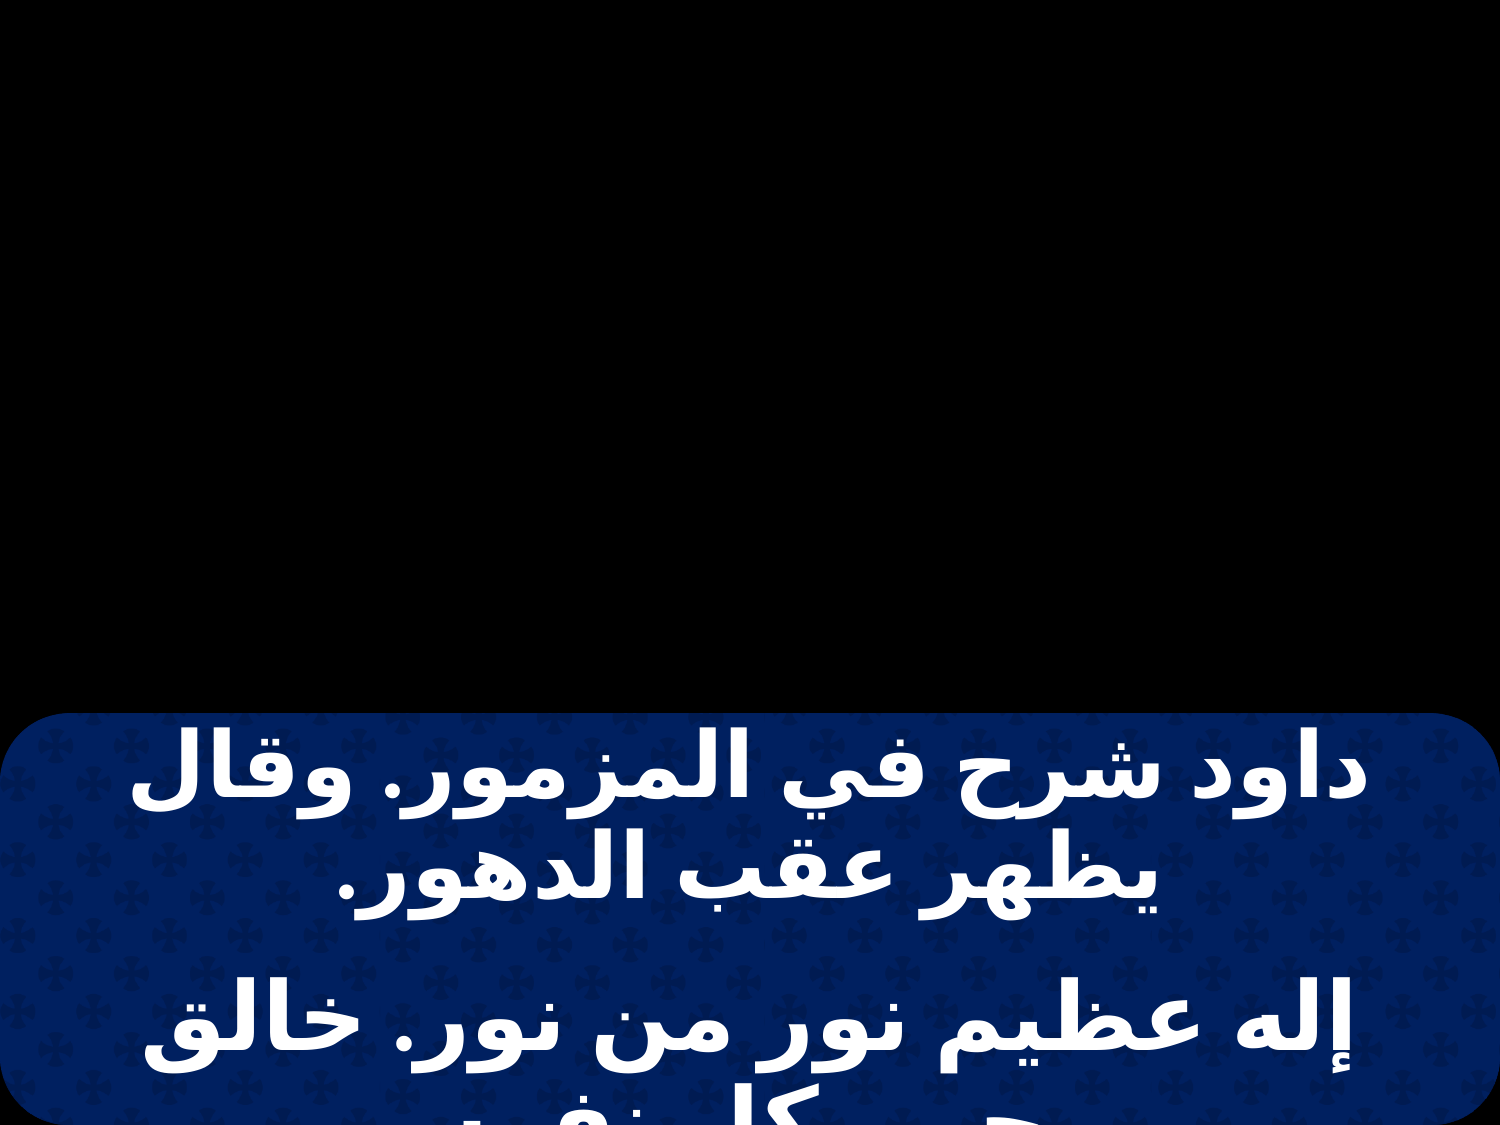

| داود شرح في المزمور. وقال يظهر عقب الدهور. |
| --- |
|  |
| إله عظيم نور من نور. خالق ومحيي كل نفوس. |